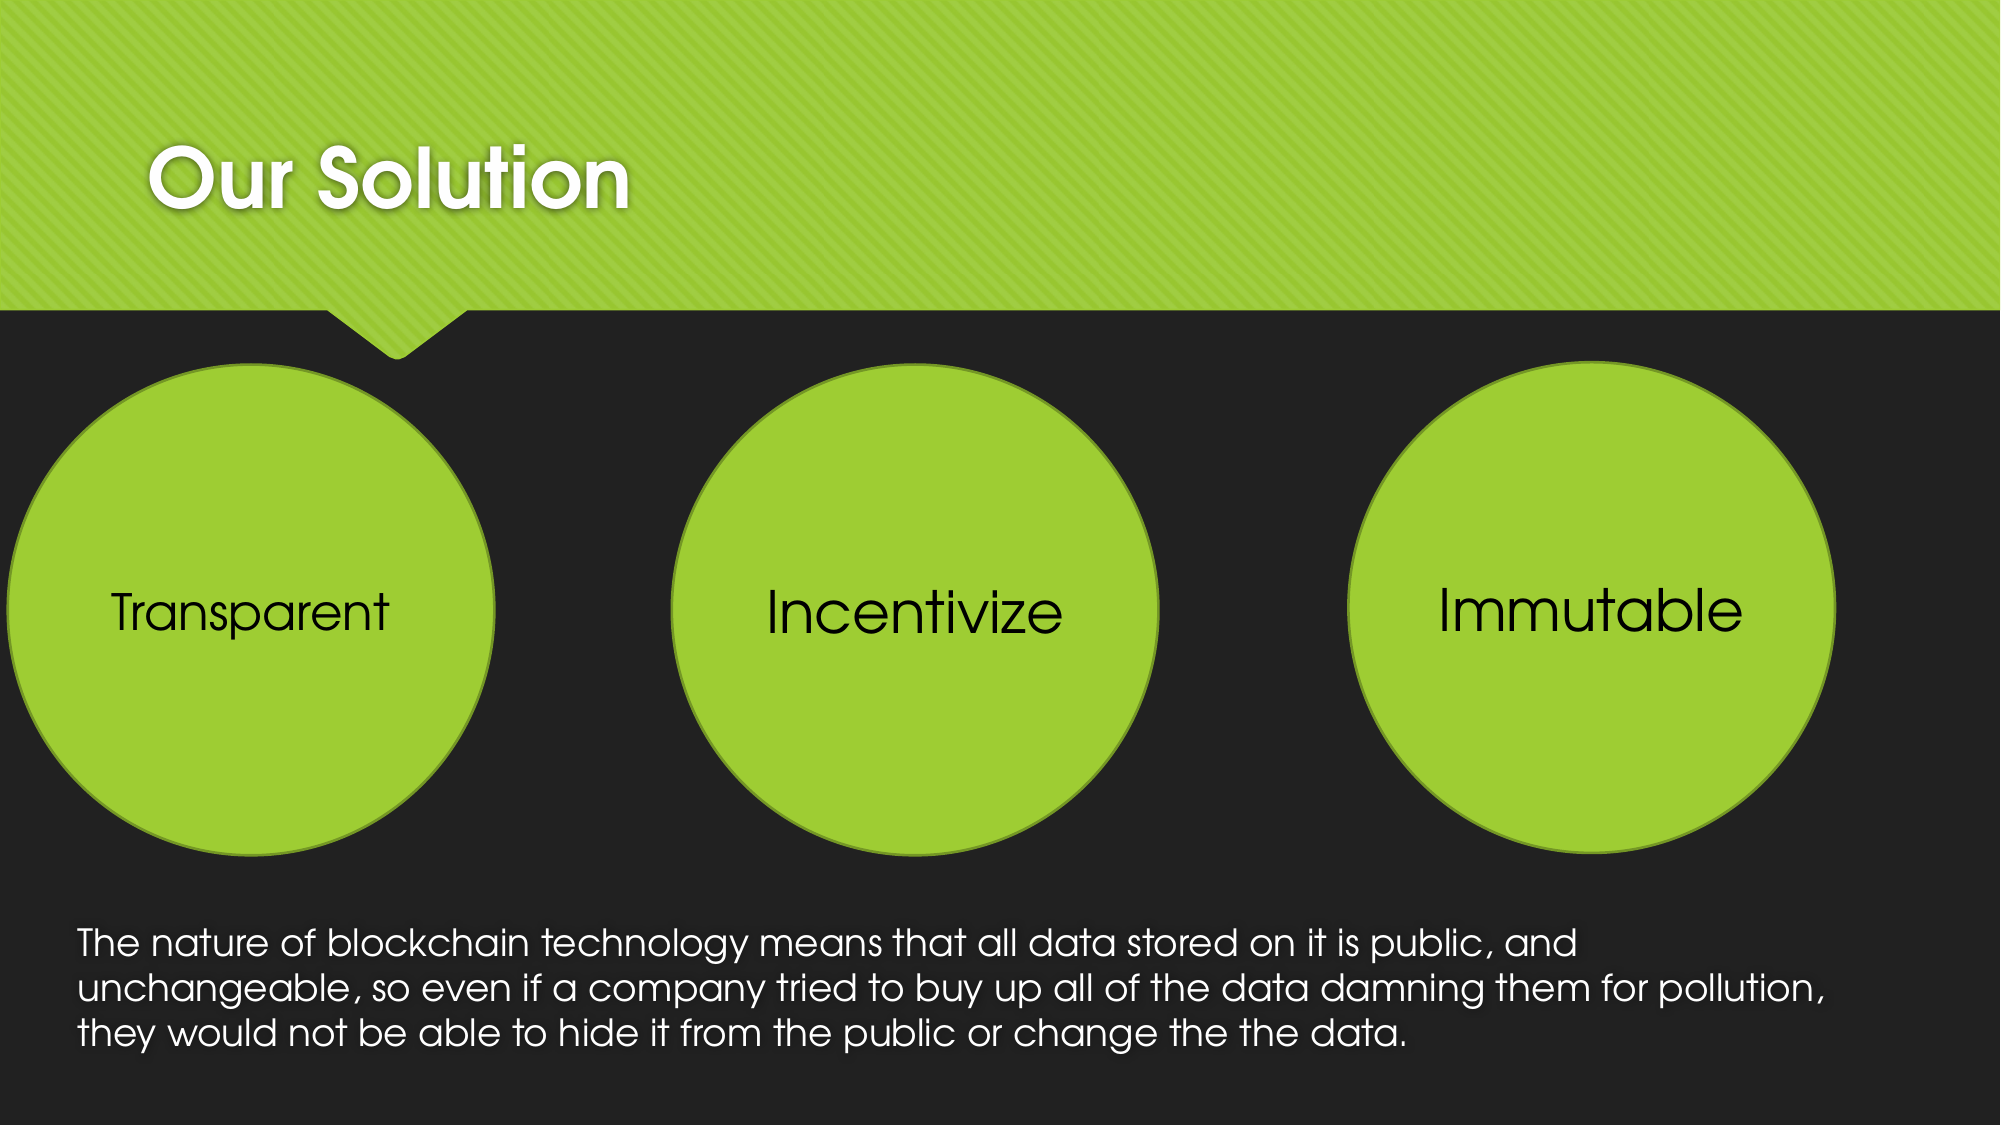

# Our Solution
Immutable
Transparent
Incentivize
The nature of blockchain technology means that all data stored on it is public, and unchangeable, so even if a company tried to buy up all of the data damning them for pollution, they would not be able to hide it from the public or change the the data.